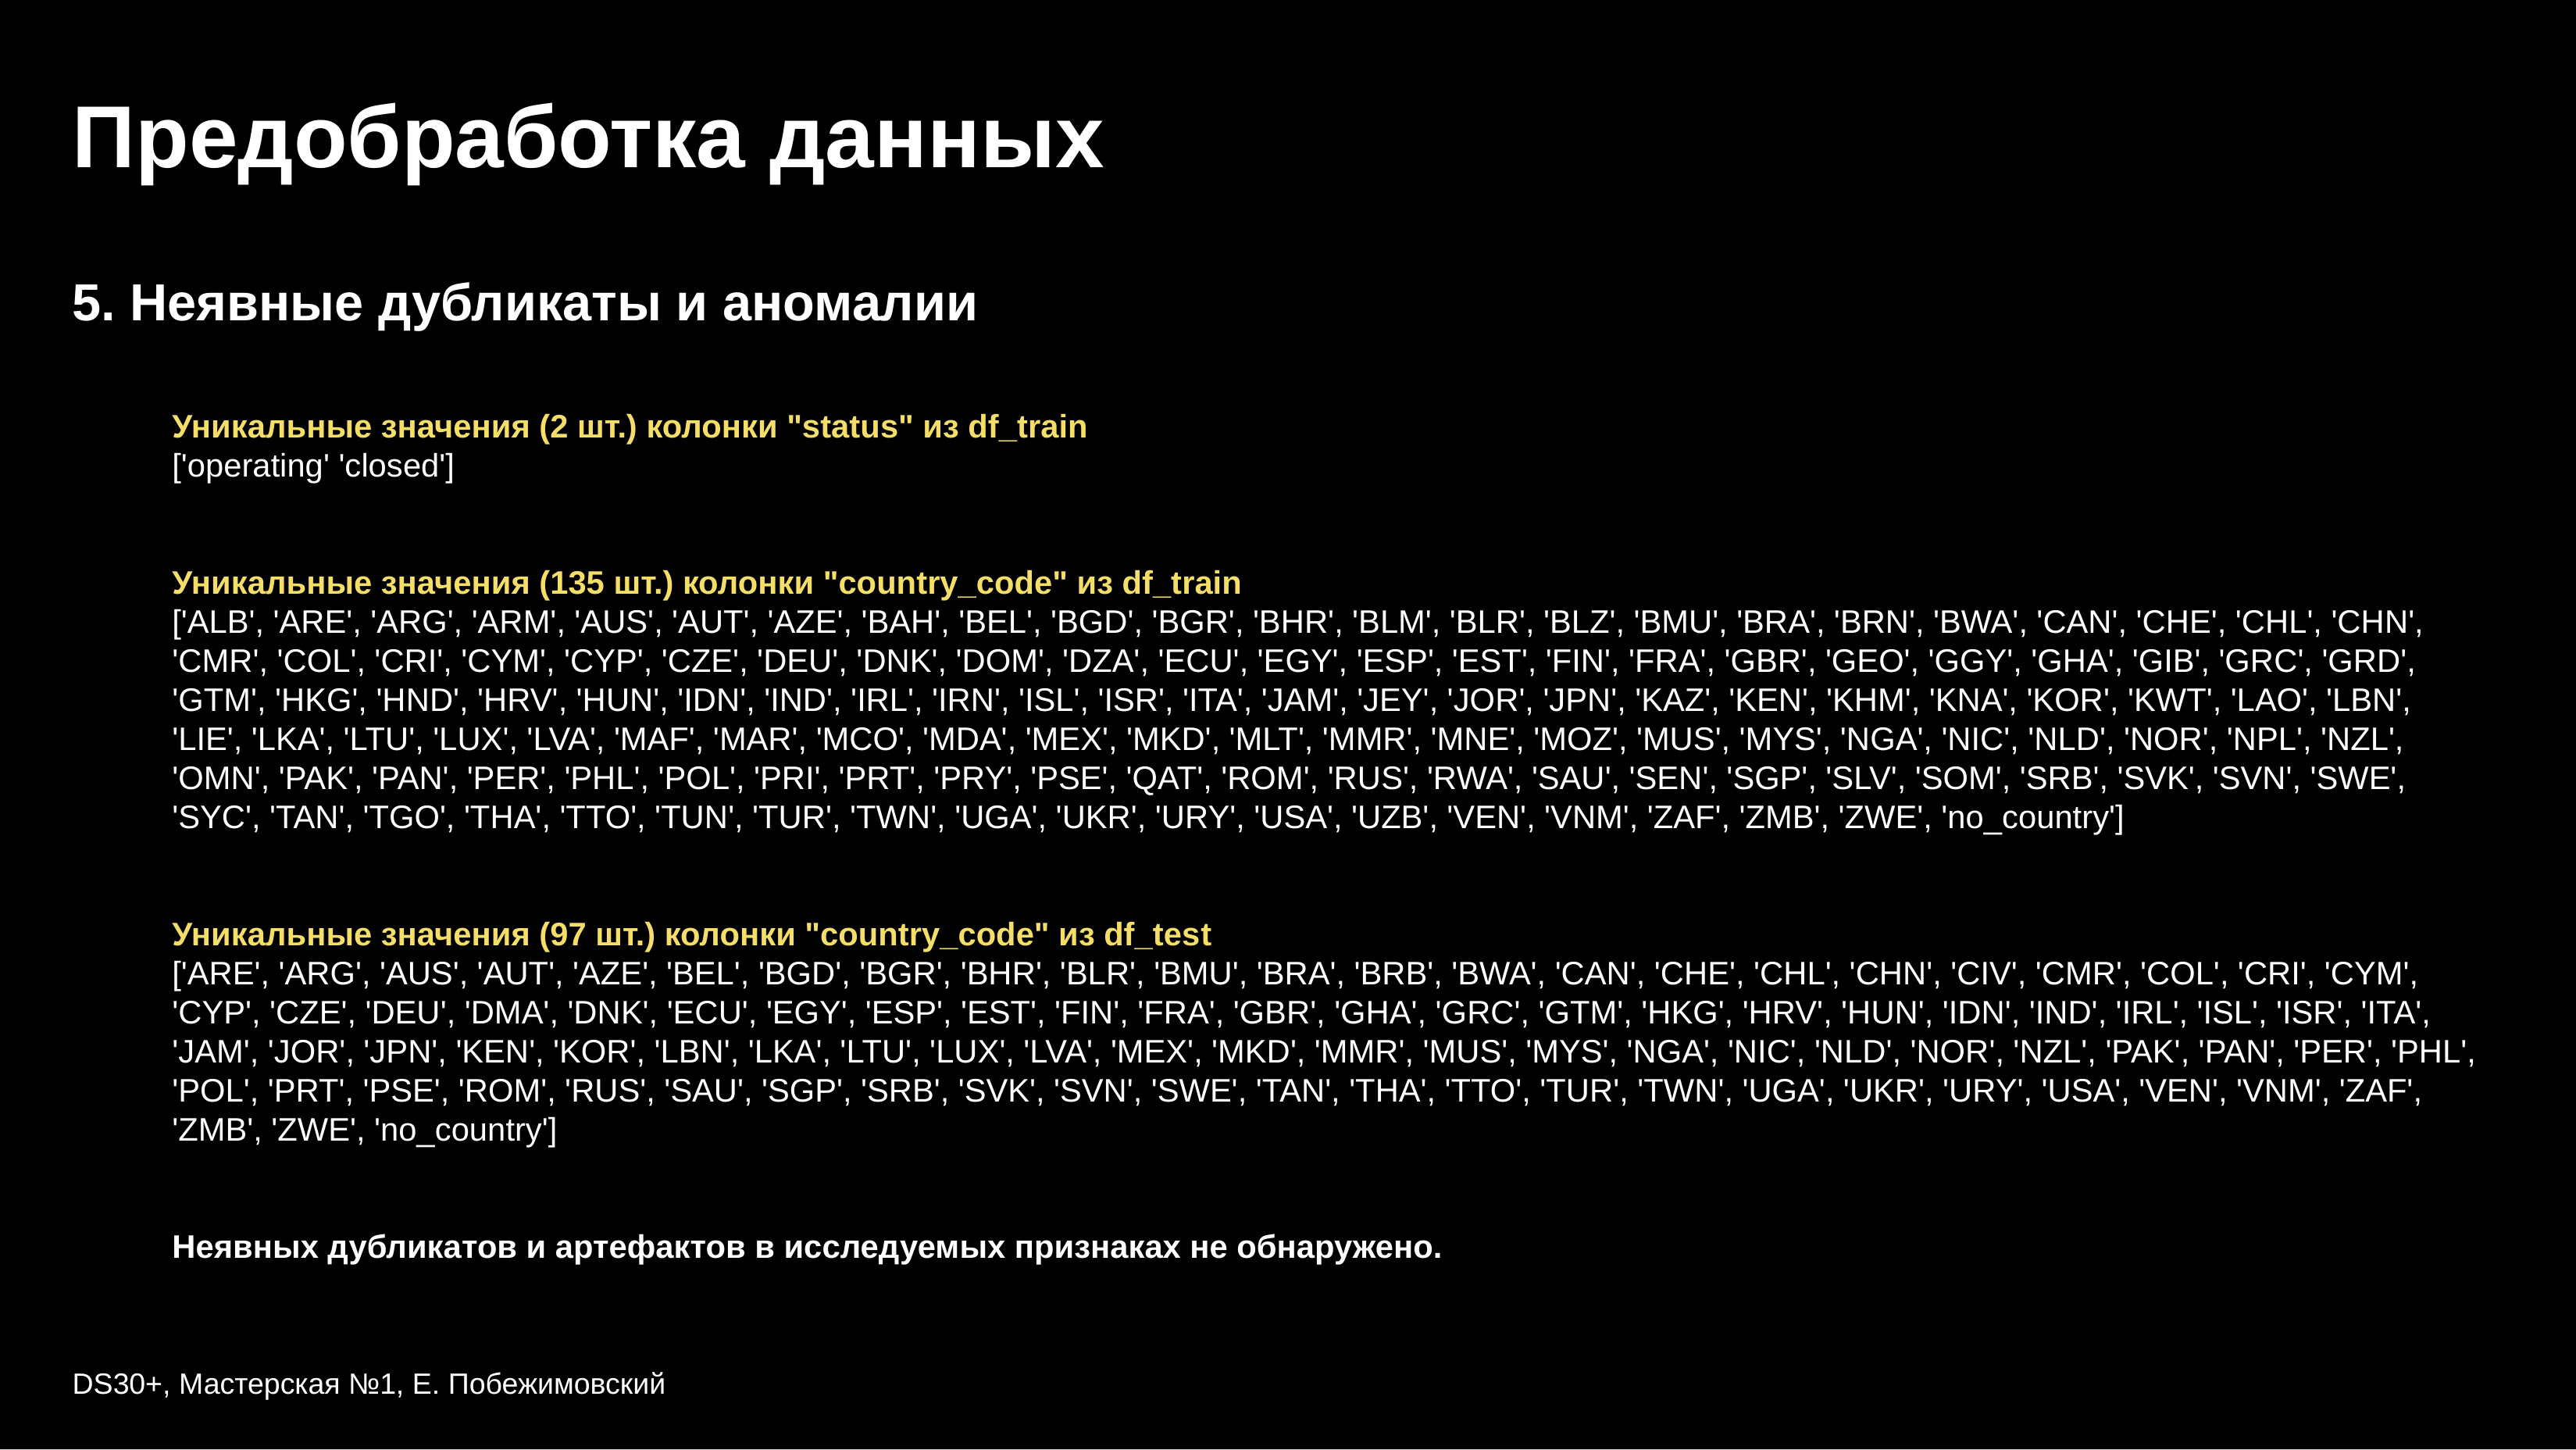

# Предобработка данных
5. Неявные дубликаты и аномалии
Уникальные значения (2 шт.) колонки "status" из df_train
['operating' 'closed']

Уникальные значения (135 шт.) колонки "country_code" из df_train
['ALB', 'ARE', 'ARG', 'ARM', 'AUS', 'AUT', 'AZE', 'BAH', 'BEL', 'BGD', 'BGR', 'BHR', 'BLM', 'BLR', 'BLZ', 'BMU', 'BRA', 'BRN', 'BWA', 'CAN', 'CHE', 'CHL', 'CHN', 'CMR', 'COL', 'CRI', 'CYM', 'CYP', 'CZE', 'DEU', 'DNK', 'DOM', 'DZA', 'ECU', 'EGY', 'ESP', 'EST', 'FIN', 'FRA', 'GBR', 'GEO', 'GGY', 'GHA', 'GIB', 'GRC', 'GRD', 'GTM', 'HKG', 'HND', 'HRV', 'HUN', 'IDN', 'IND', 'IRL', 'IRN', 'ISL', 'ISR', 'ITA', 'JAM', 'JEY', 'JOR', 'JPN', 'KAZ', 'KEN', 'KHM', 'KNA', 'KOR', 'KWT', 'LAO', 'LBN', 'LIE', 'LKA', 'LTU', 'LUX', 'LVA', 'MAF', 'MAR', 'MCO', 'MDA', 'MEX', 'MKD', 'MLT', 'MMR', 'MNE', 'MOZ', 'MUS', 'MYS', 'NGA', 'NIC', 'NLD', 'NOR', 'NPL', 'NZL', 'OMN', 'PAK', 'PAN', 'PER', 'PHL', 'POL', 'PRI', 'PRT', 'PRY', 'PSE', 'QAT', 'ROM', 'RUS', 'RWA', 'SAU', 'SEN', 'SGP', 'SLV', 'SOM', 'SRB', 'SVK', 'SVN', 'SWE', 'SYC', 'TAN', 'TGO', 'THA', 'TTO', 'TUN', 'TUR', 'TWN', 'UGA', 'UKR', 'URY', 'USA', 'UZB', 'VEN', 'VNM', 'ZAF', 'ZMB', 'ZWE', 'no_country']

Уникальные значения (97 шт.) колонки "country_code" из df_test
['ARE', 'ARG', 'AUS', 'AUT', 'AZE', 'BEL', 'BGD', 'BGR', 'BHR', 'BLR', 'BMU', 'BRA', 'BRB', 'BWA', 'CAN', 'CHE', 'CHL', 'CHN', 'CIV', 'CMR', 'COL', 'CRI', 'CYM', 'CYP', 'CZE', 'DEU', 'DMA', 'DNK', 'ECU', 'EGY', 'ESP', 'EST', 'FIN', 'FRA', 'GBR', 'GHA', 'GRC', 'GTM', 'HKG', 'HRV', 'HUN', 'IDN', 'IND', 'IRL', 'ISL', 'ISR', 'ITA', 'JAM', 'JOR', 'JPN', 'KEN', 'KOR', 'LBN', 'LKA', 'LTU', 'LUX', 'LVA', 'MEX', 'MKD', 'MMR', 'MUS', 'MYS', 'NGA', 'NIC', 'NLD', 'NOR', 'NZL', 'PAK', 'PAN', 'PER', 'PHL', 'POL', 'PRT', 'PSE', 'ROM', 'RUS', 'SAU', 'SGP', 'SRB', 'SVK', 'SVN', 'SWE', 'TAN', 'THA', 'TTO', 'TUR', 'TWN', 'UGA', 'UKR', 'URY', 'USA', 'VEN', 'VNM', 'ZAF', 'ZMB', 'ZWE', 'no_country']

Неявных дубликатов и артефактов в исследуемых признаках не обнаружено.
DS30+, Мастерская №1, Е. Побежимовский